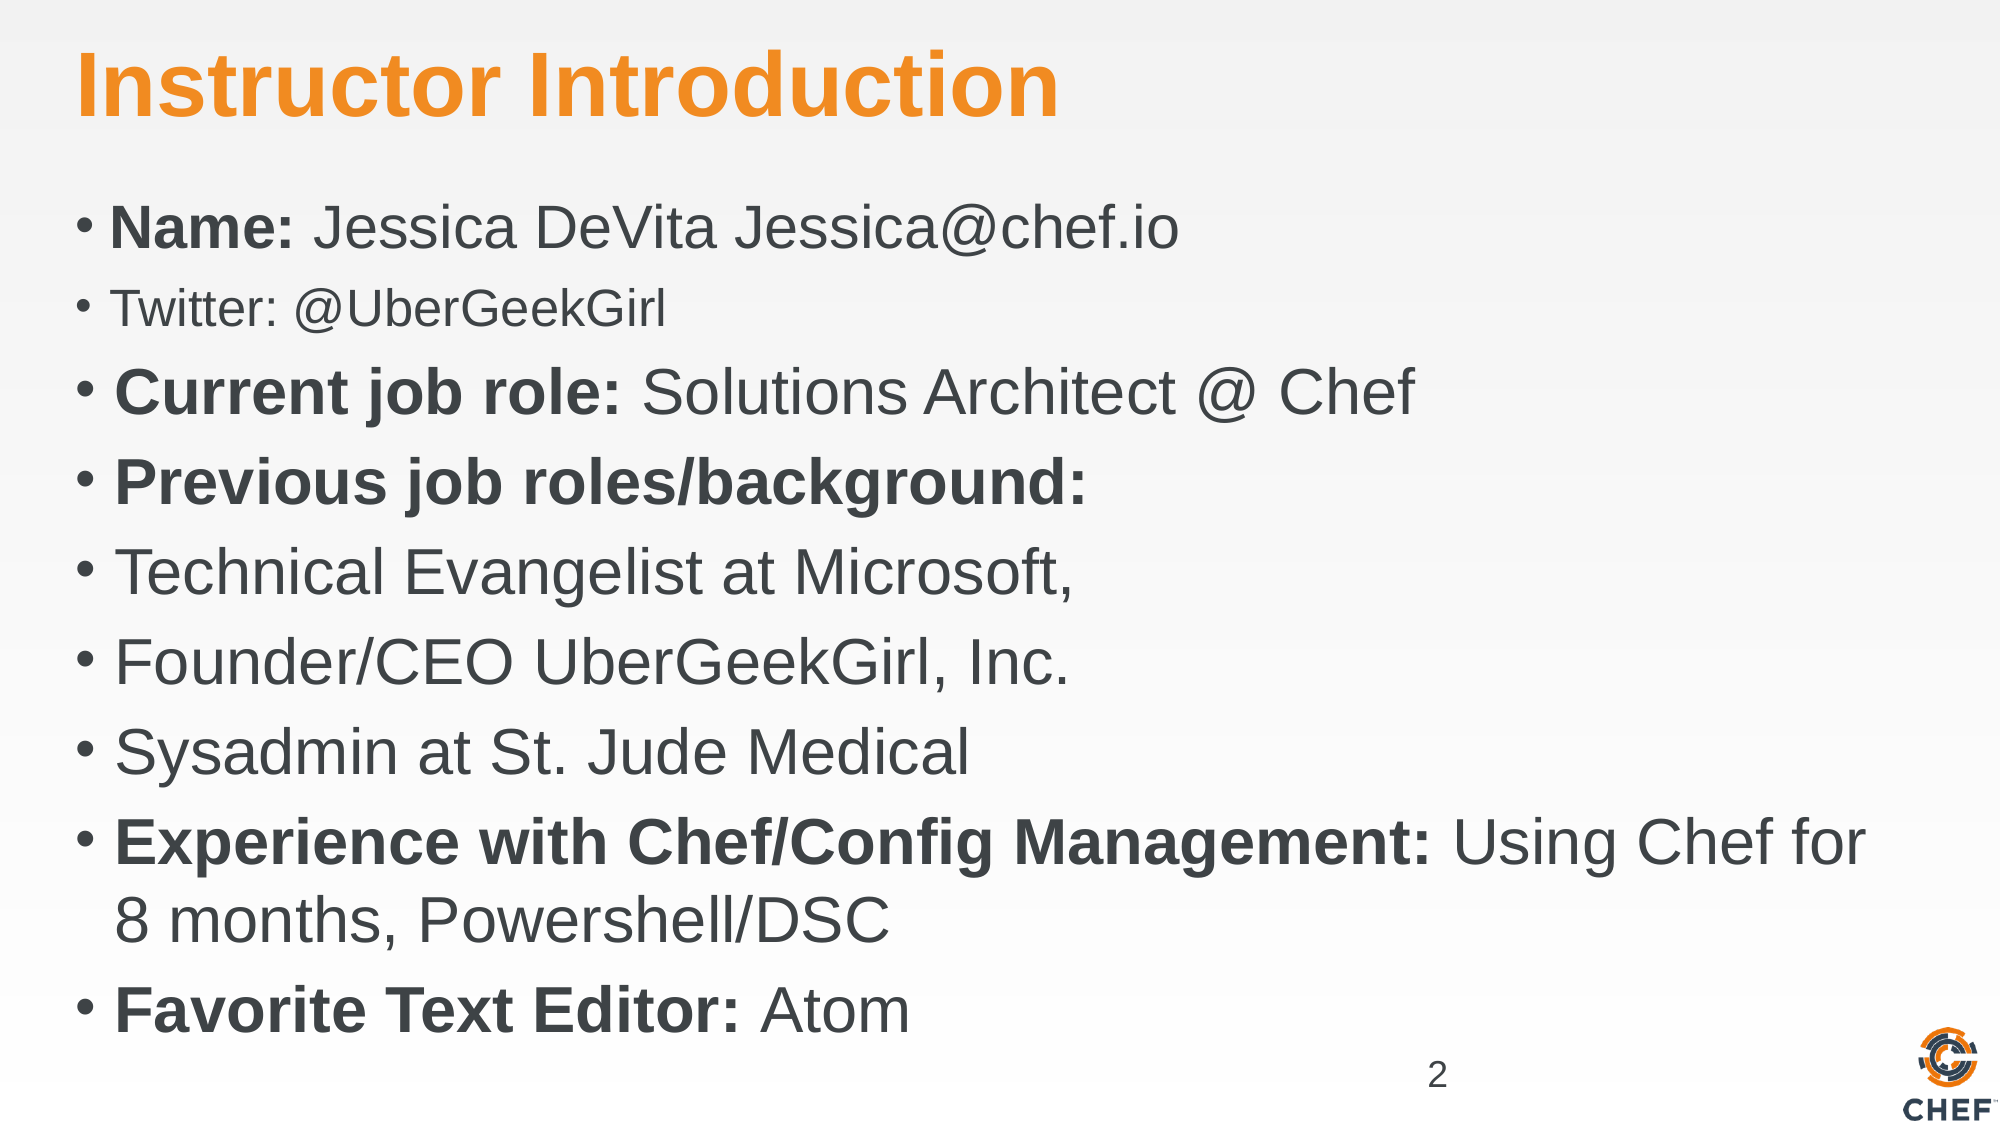

# Instructor Introduction
Name: Jessica DeVita Jessica@chef.io
Twitter: @UberGeekGirl
Current job role: Solutions Architect @ Chef
Previous job roles/background:
Technical Evangelist at Microsoft,
Founder/CEO UberGeekGirl, Inc.
Sysadmin at St. Jude Medical
Experience with Chef/Config Management: Using Chef for 8 months, Powershell/DSC
Favorite Text Editor: Atom
2